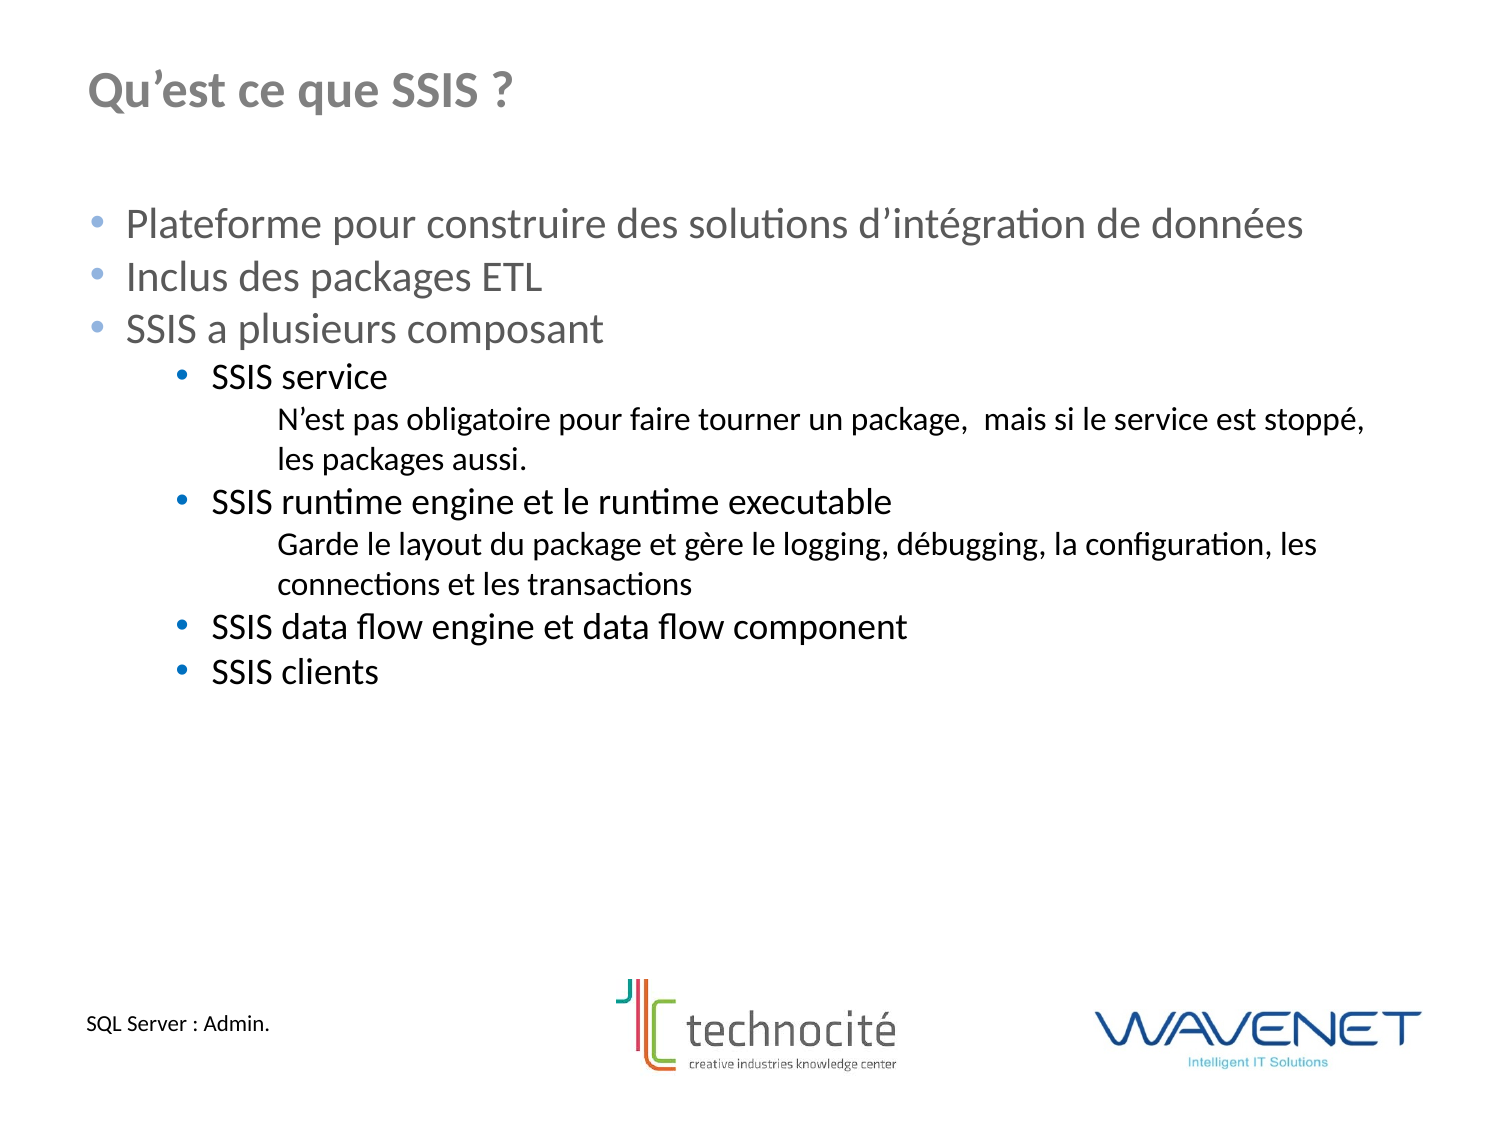

Qu’est ce que SSIS ?
Plateforme pour construire des solutions d’intégration de données
Inclus des packages ETL
SSIS a plusieurs composant
SSIS service
N’est pas obligatoire pour faire tourner un package,  mais si le service est stoppé, les packages aussi.
SSIS runtime engine et le runtime executable
Garde le layout du package et gère le logging, débugging, la configuration, les connections et les transactions
SSIS data flow engine et data flow component
SSIS clients
SQL Server : Admin.